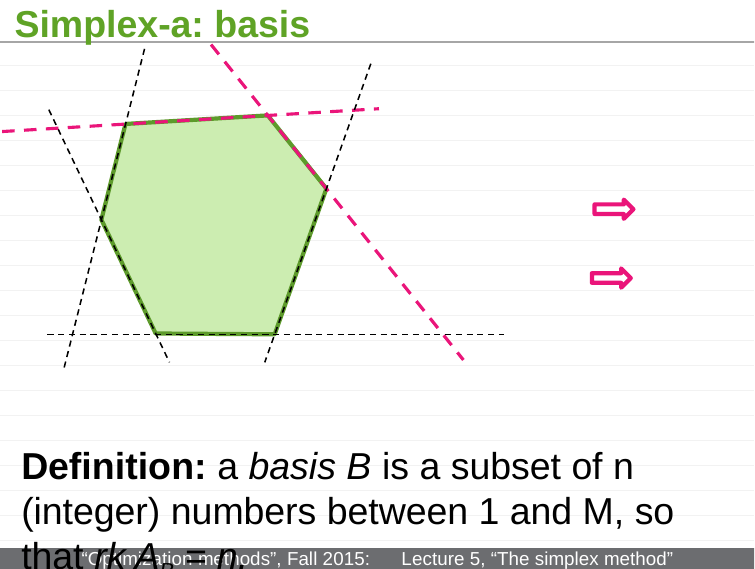

# Simplex-a: basis

Definition: a basis B is a subset of n (integer) numbers between 1 and M, so that rk AB = n.